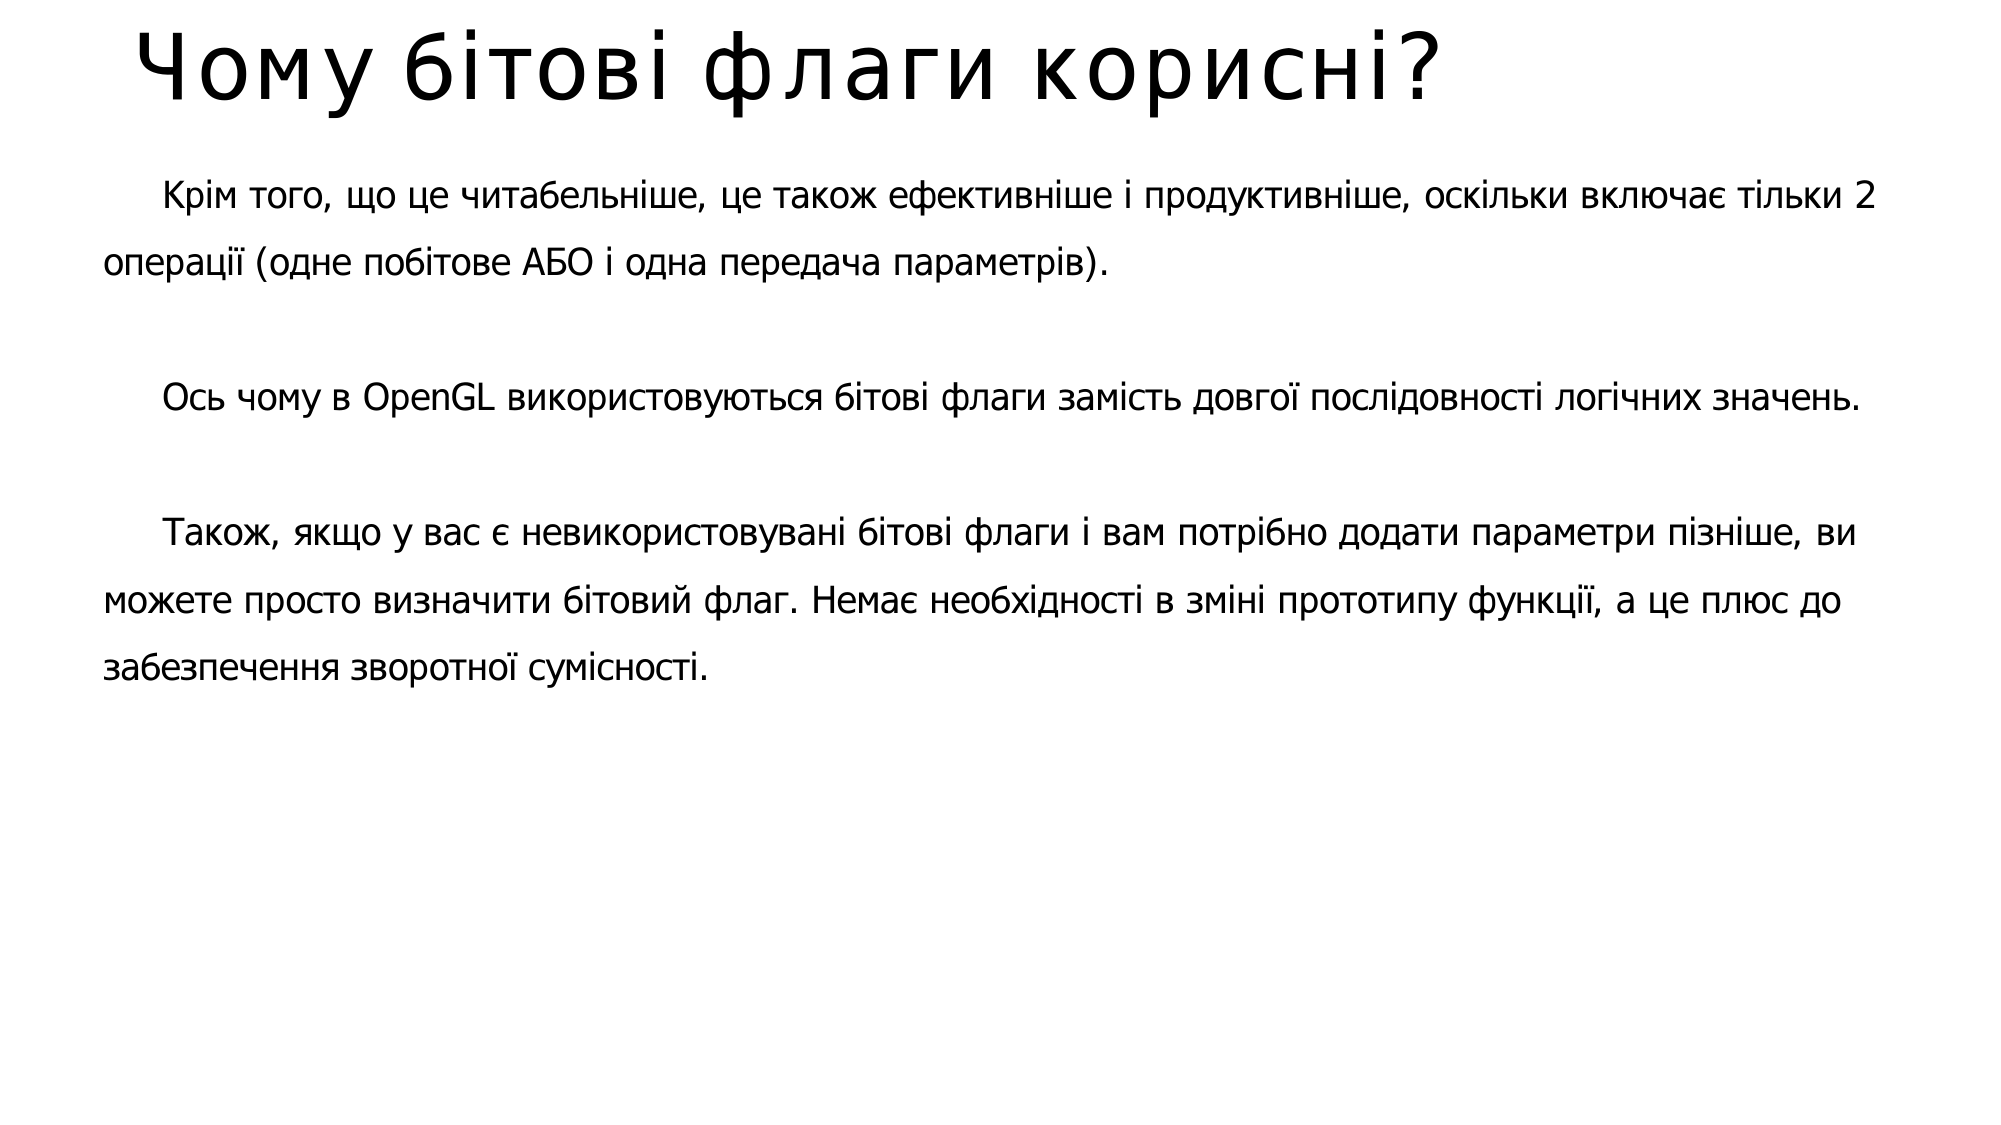

# Чому бітові флаги корисні?
Крім того, що це читабельніше, це також ефективніше і продуктивніше, оскільки включає тільки 2 операції (одне побітове АБО і одна передача параметрів).

Ось чому в OpenGL використовуються бітові флаги замість довгої послідовності логічних значень.

Також, якщо у вас є невикористовувані бітові флаги і вам потрібно додати параметри пізніше, ви можете просто визначити бітовий флаг. Немає необхідності в зміні прототипу функції, а це плюс до забезпечення зворотної сумісності.